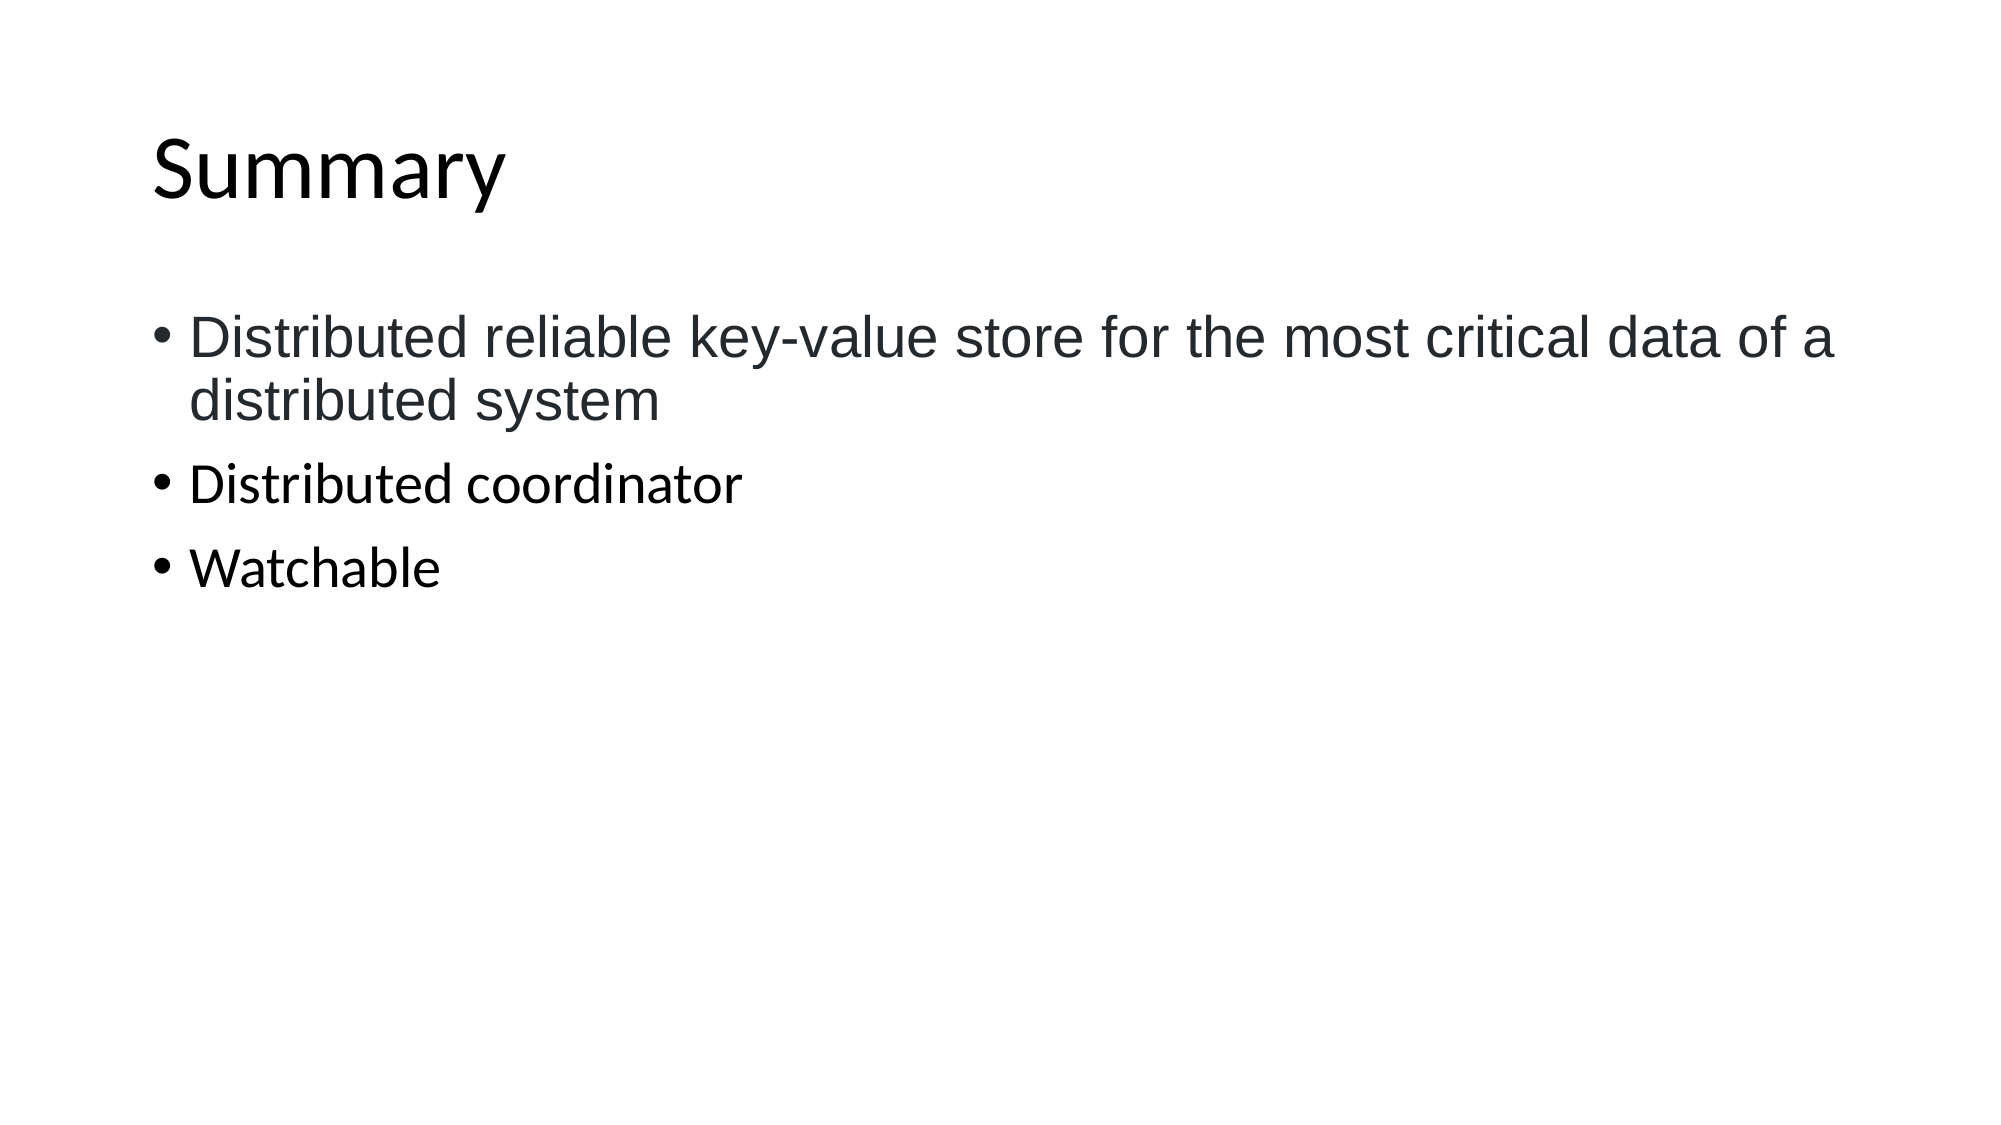

# Summary
Distributed reliable key-value store for the most critical data of a distributed system
Distributed coordinator
Watchable